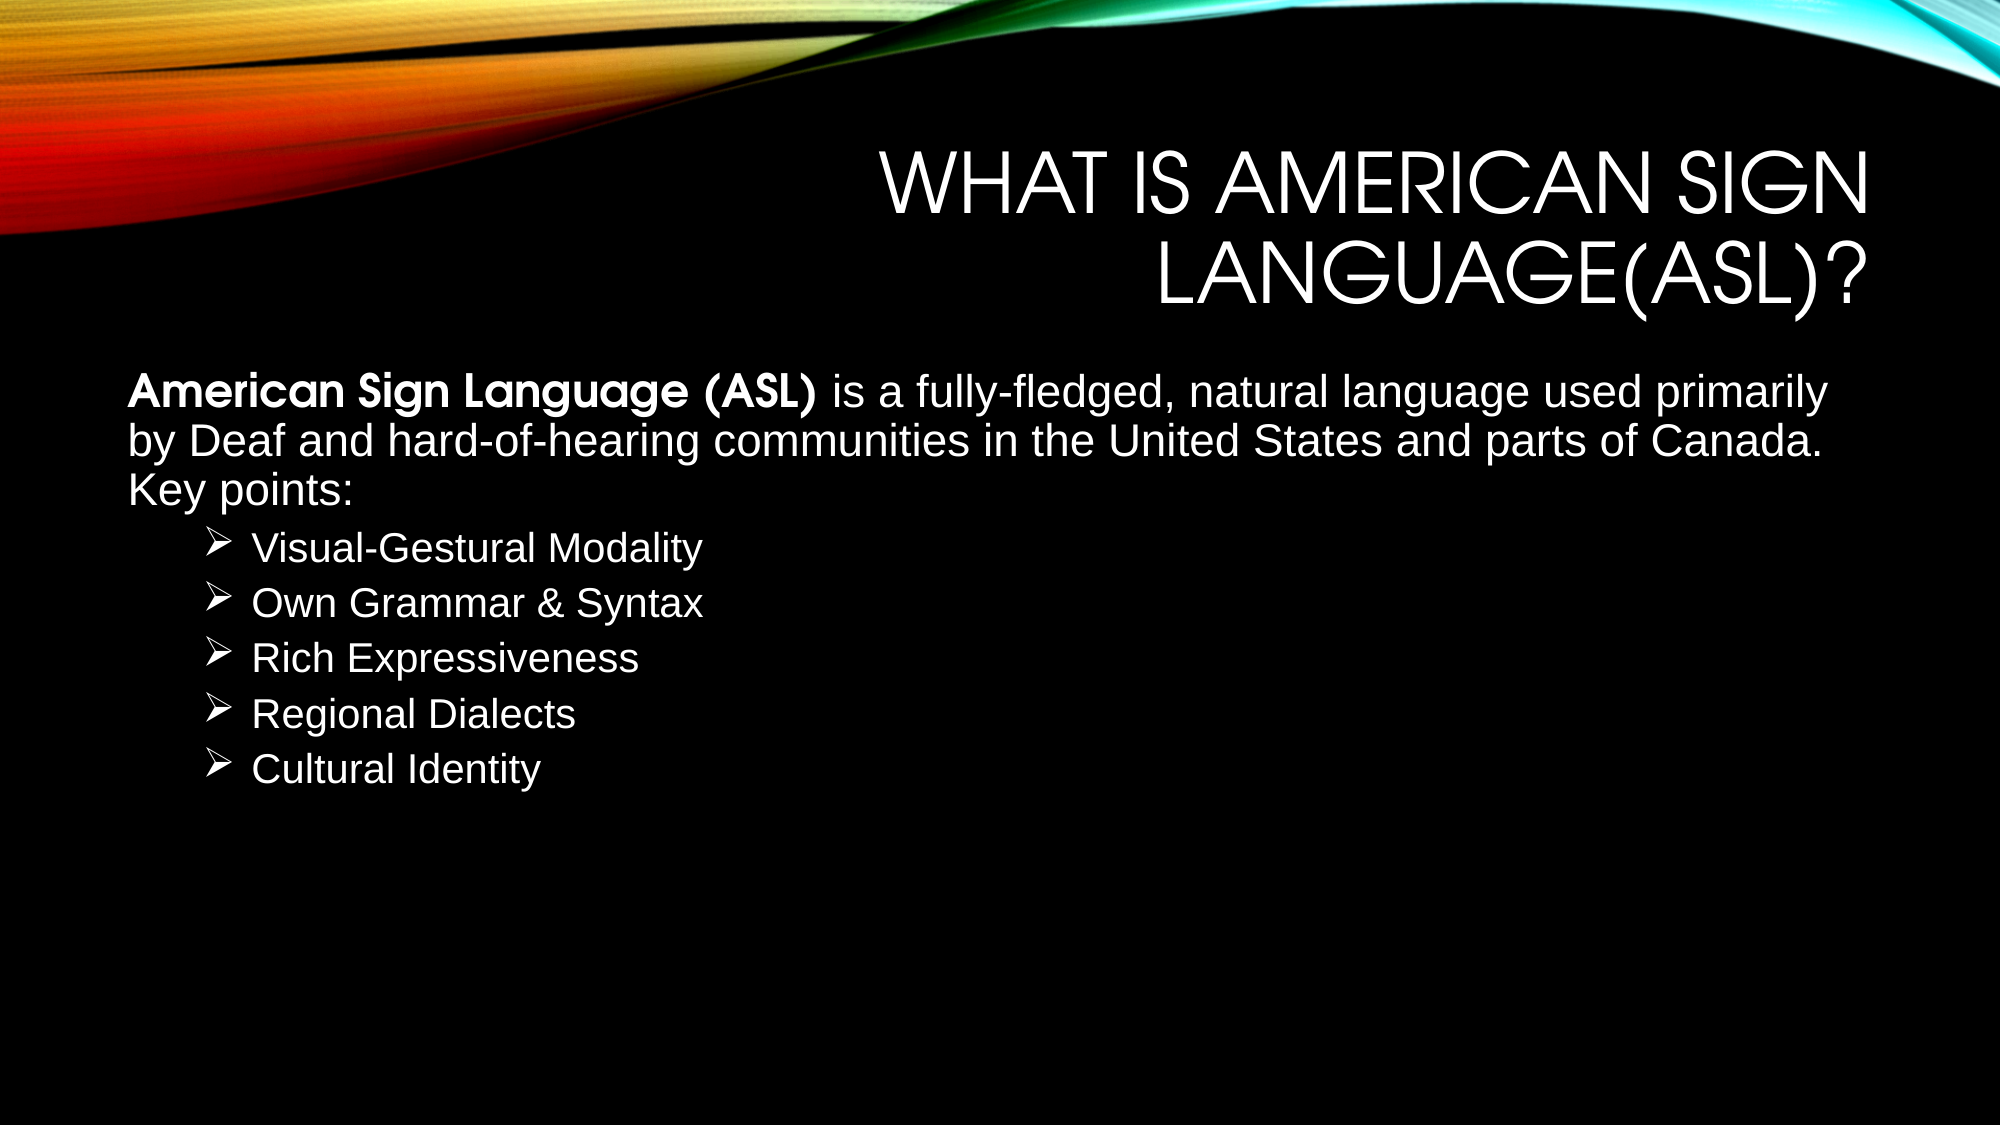

# WHAT IS AMERICAN SIGN LANGUAGE(ASL)?
American Sign Language (ASL) is a fully-fledged, natural language used primarily by Deaf and hard-of-hearing communities in the United States and parts of Canada. Key points:
 Visual-Gestural Modality
 Own Grammar & Syntax
 Rich Expressiveness
 Regional Dialects
 Cultural Identity